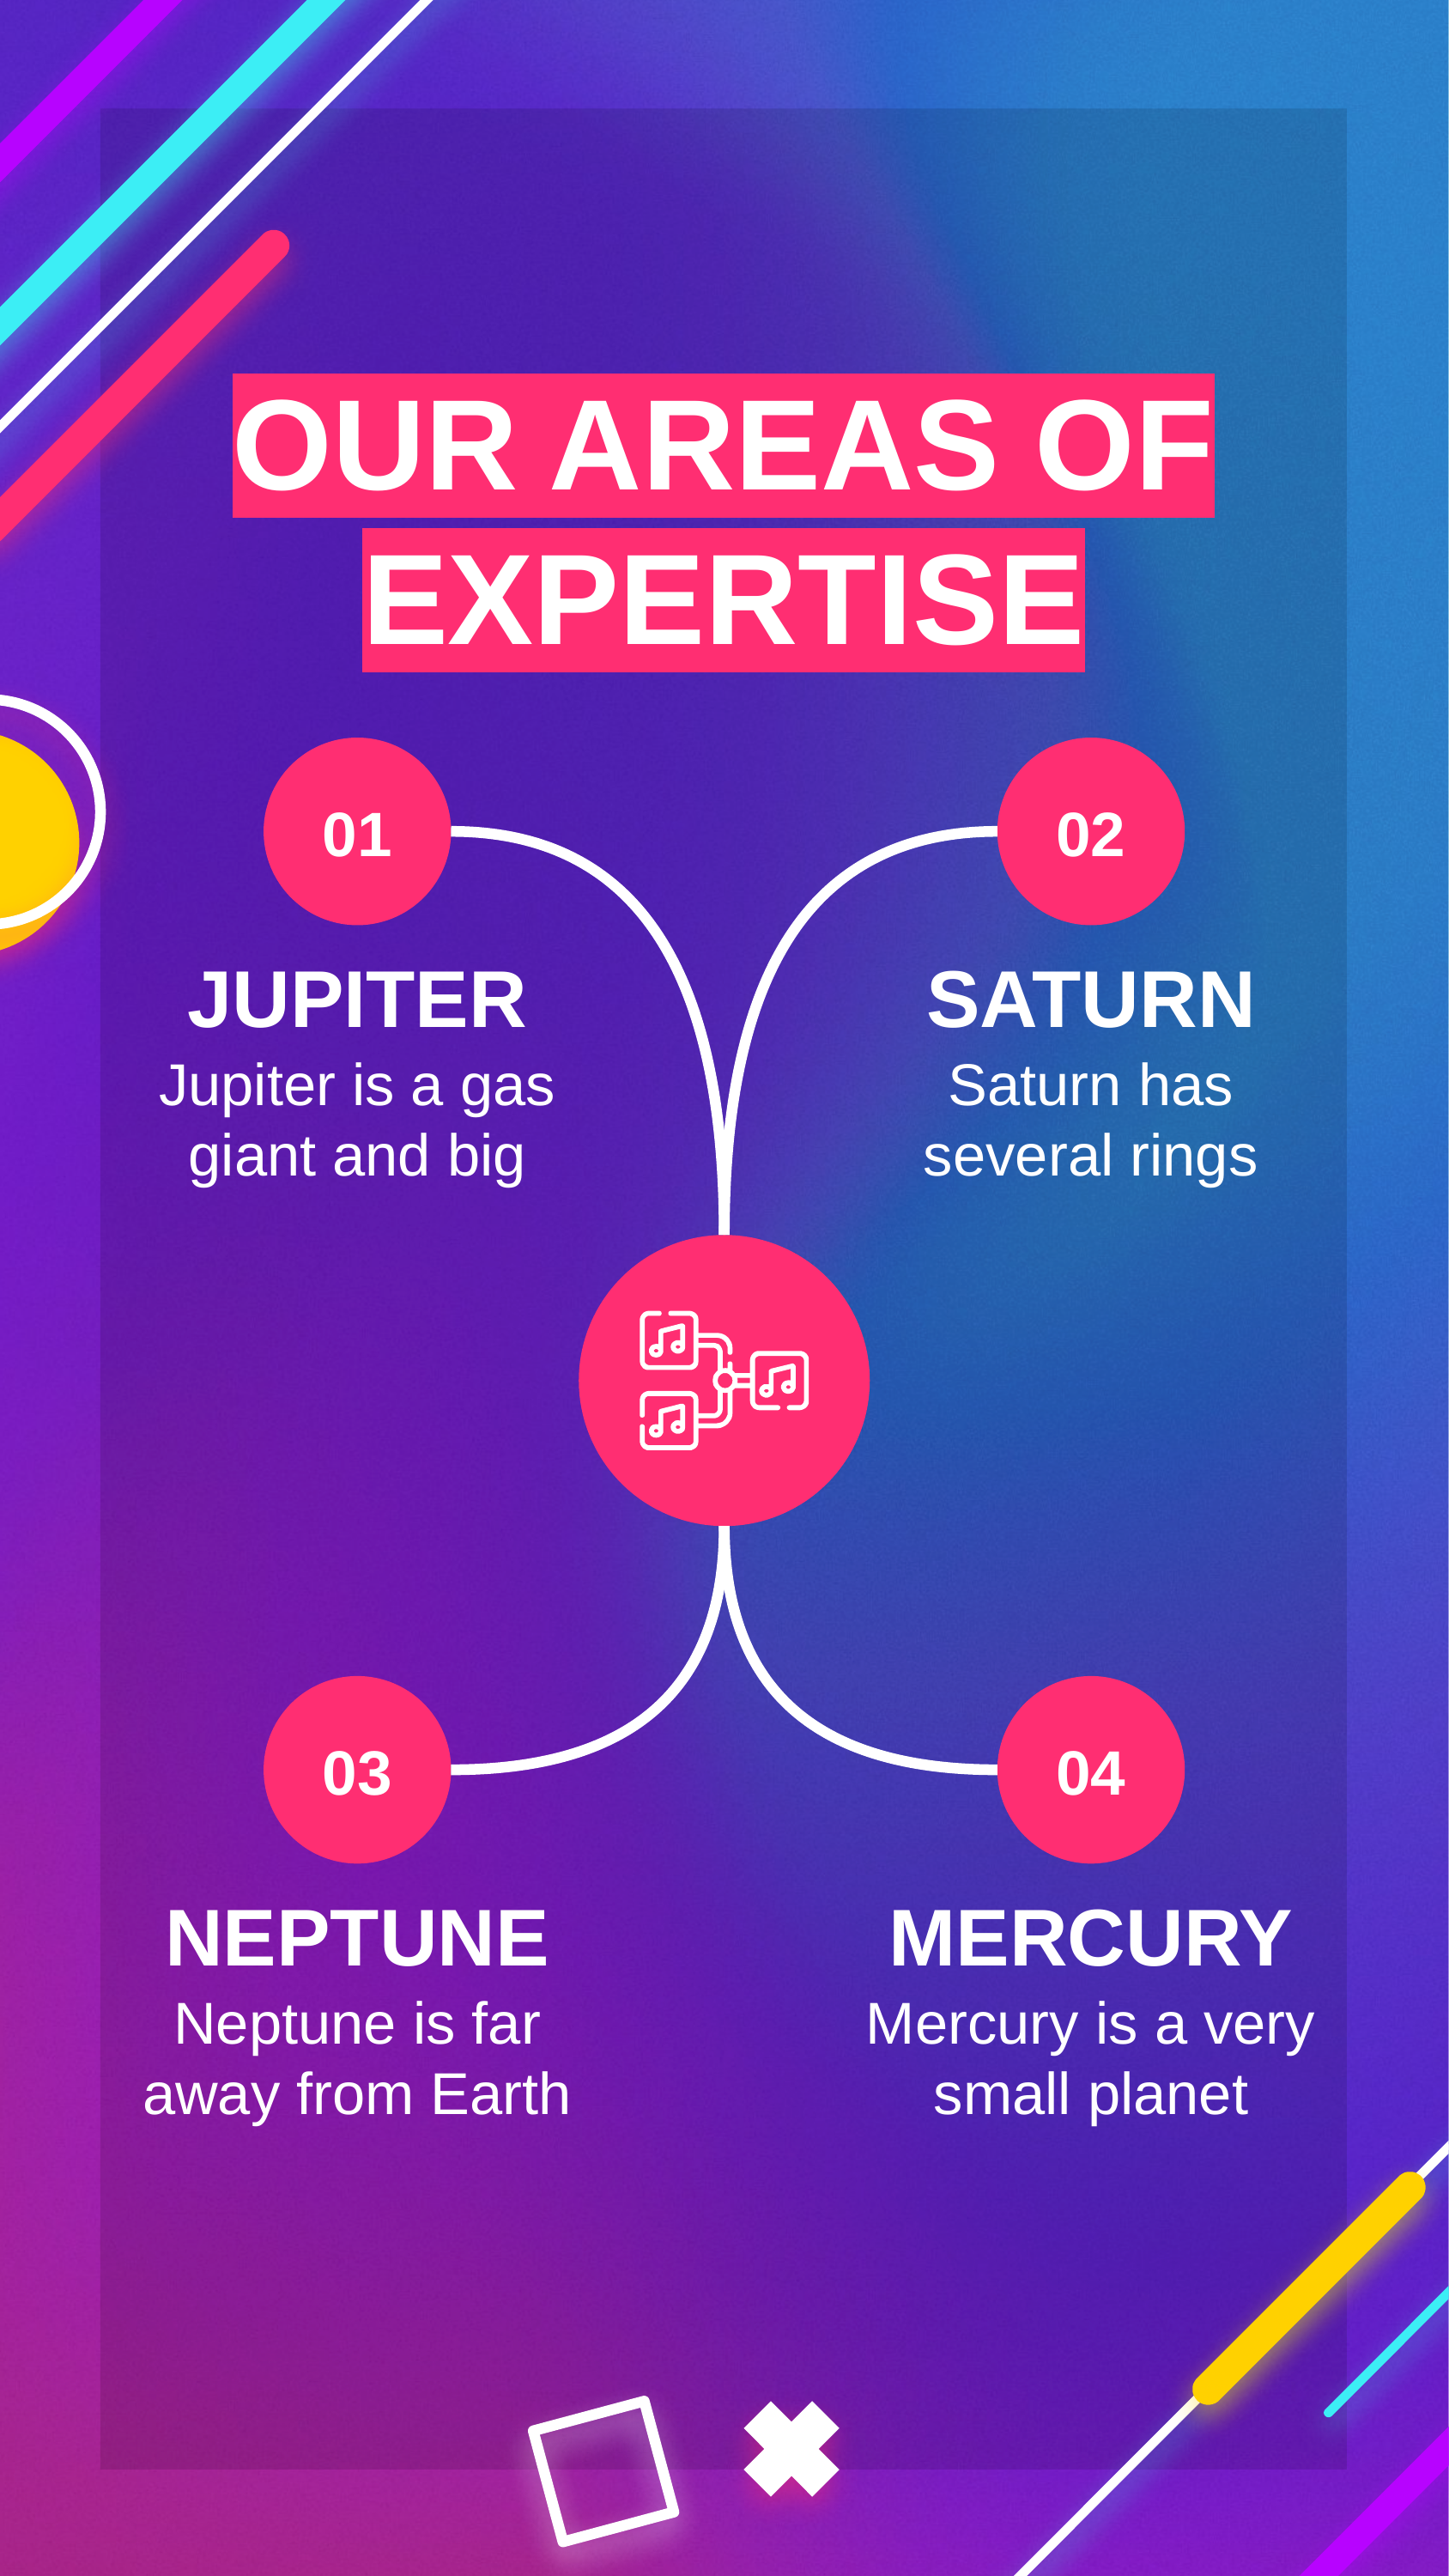

# OUR AREAS OF EXPERTISE
01
02
JUPITER
SATURN
Jupiter is a gas giant and big
Saturn has several rings

03
04
NEPTUNE
MERCURY
Neptune is far away from Earth
Mercury is a very small planet